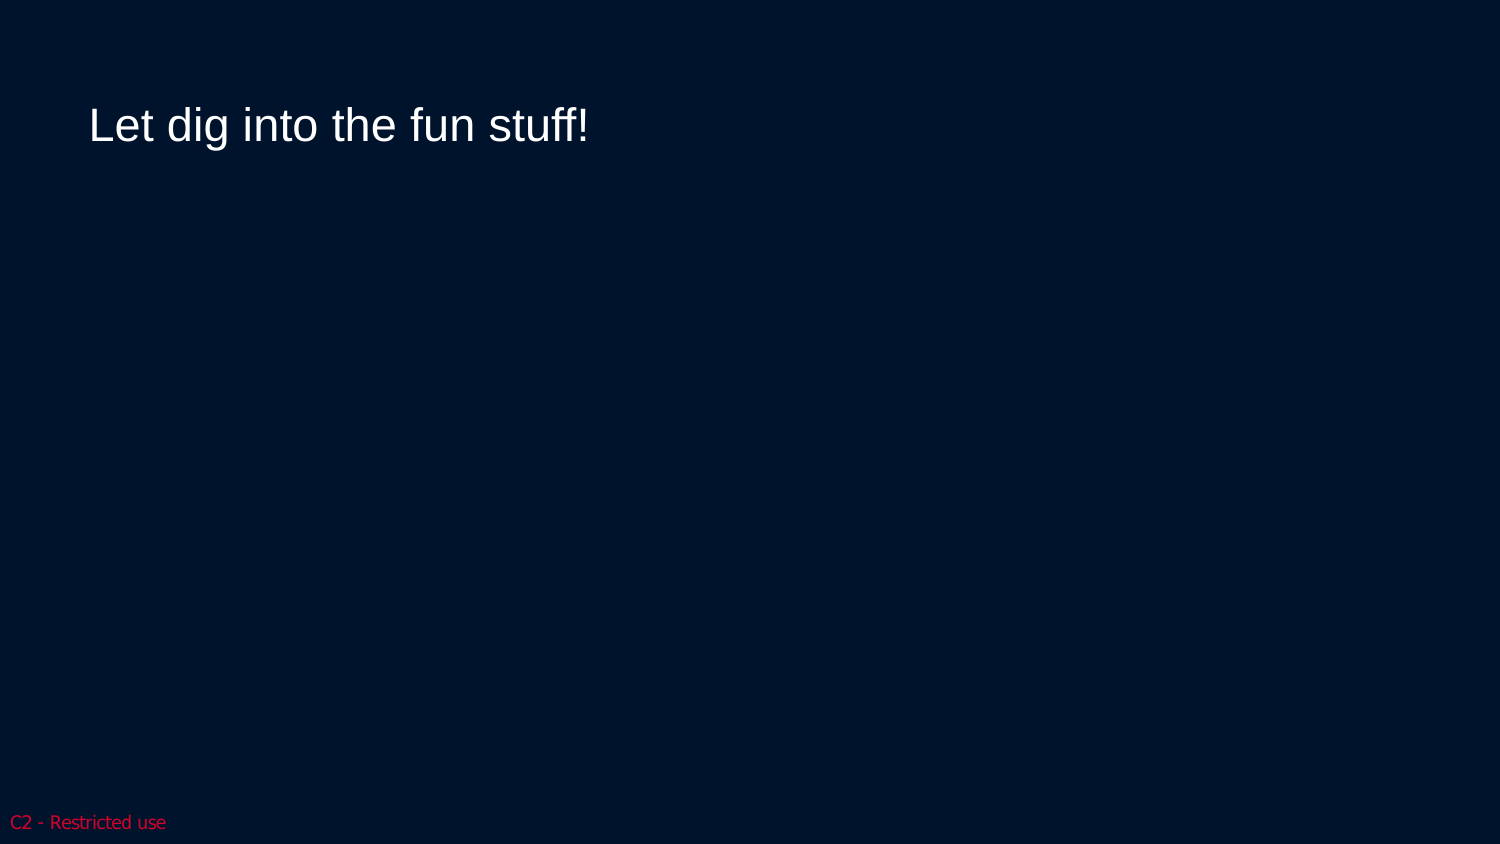

# Let dig into the fun stuff!